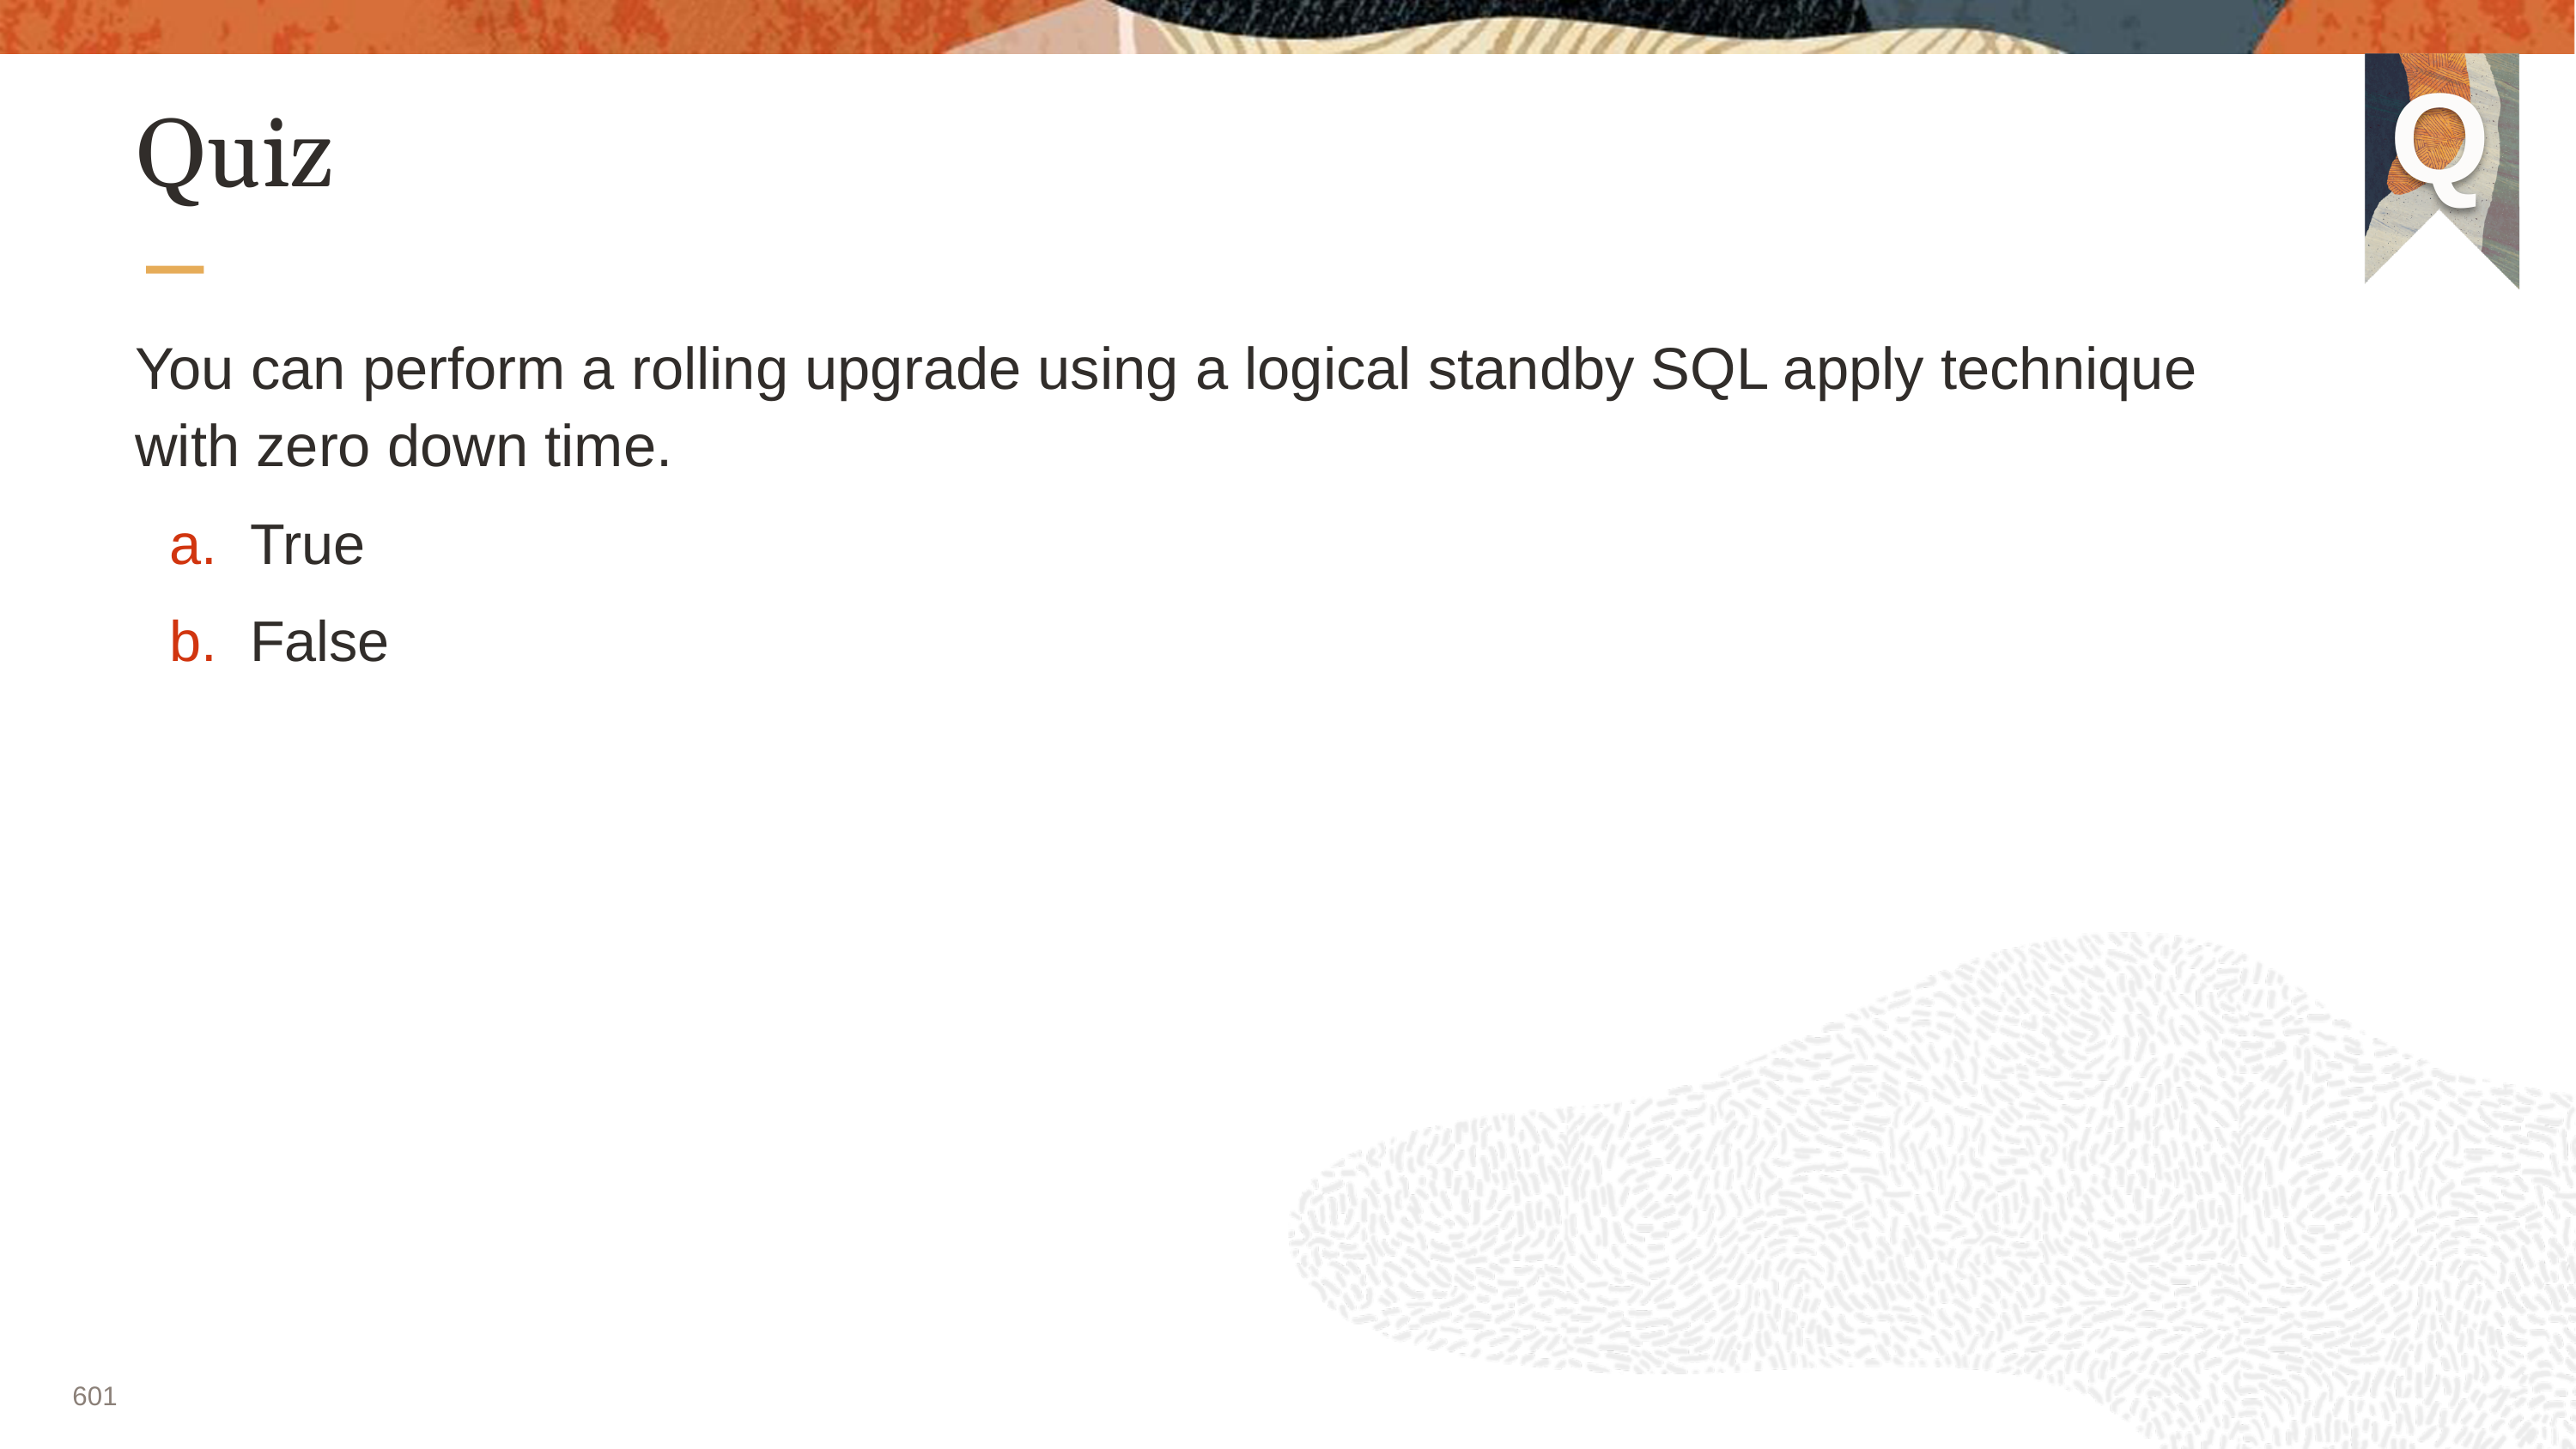

# Quiz
You can perform a rolling upgrade using a logical standby SQL apply technique with zero down time.
True
False